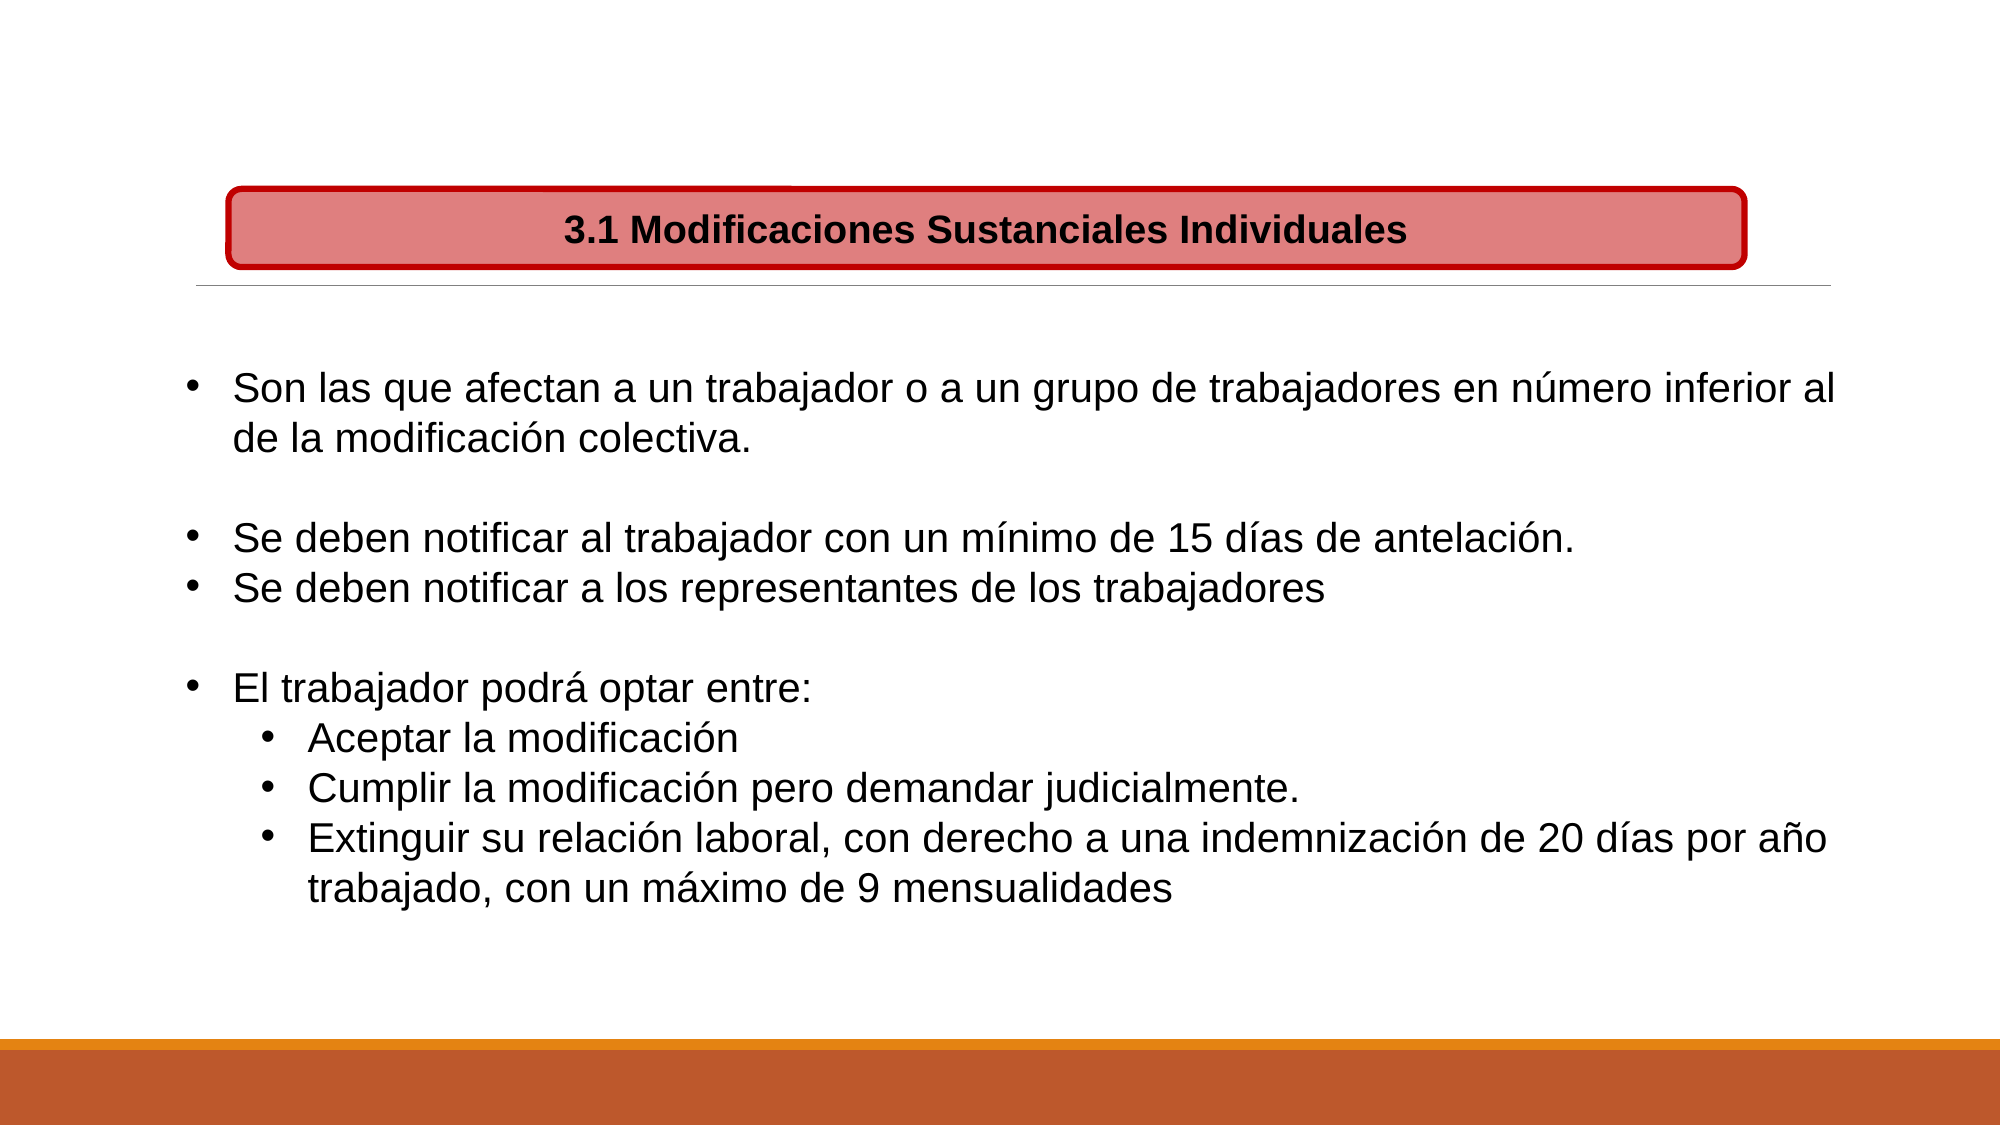

3.1 Modificaciones Sustanciales Individuales
Son las que afectan a un trabajador o a un grupo de trabajadores en número inferior al de la modificación colectiva.

Se deben notificar al trabajador con un mínimo de 15 días de antelación.
Se deben notificar a los representantes de los trabajadores

El trabajador podrá optar entre:
Aceptar la modificación
Cumplir la modificación pero demandar judicialmente.
Extinguir su relación laboral, con derecho a una indemnización de 20 días por año trabajado, con un máximo de 9 mensualidades